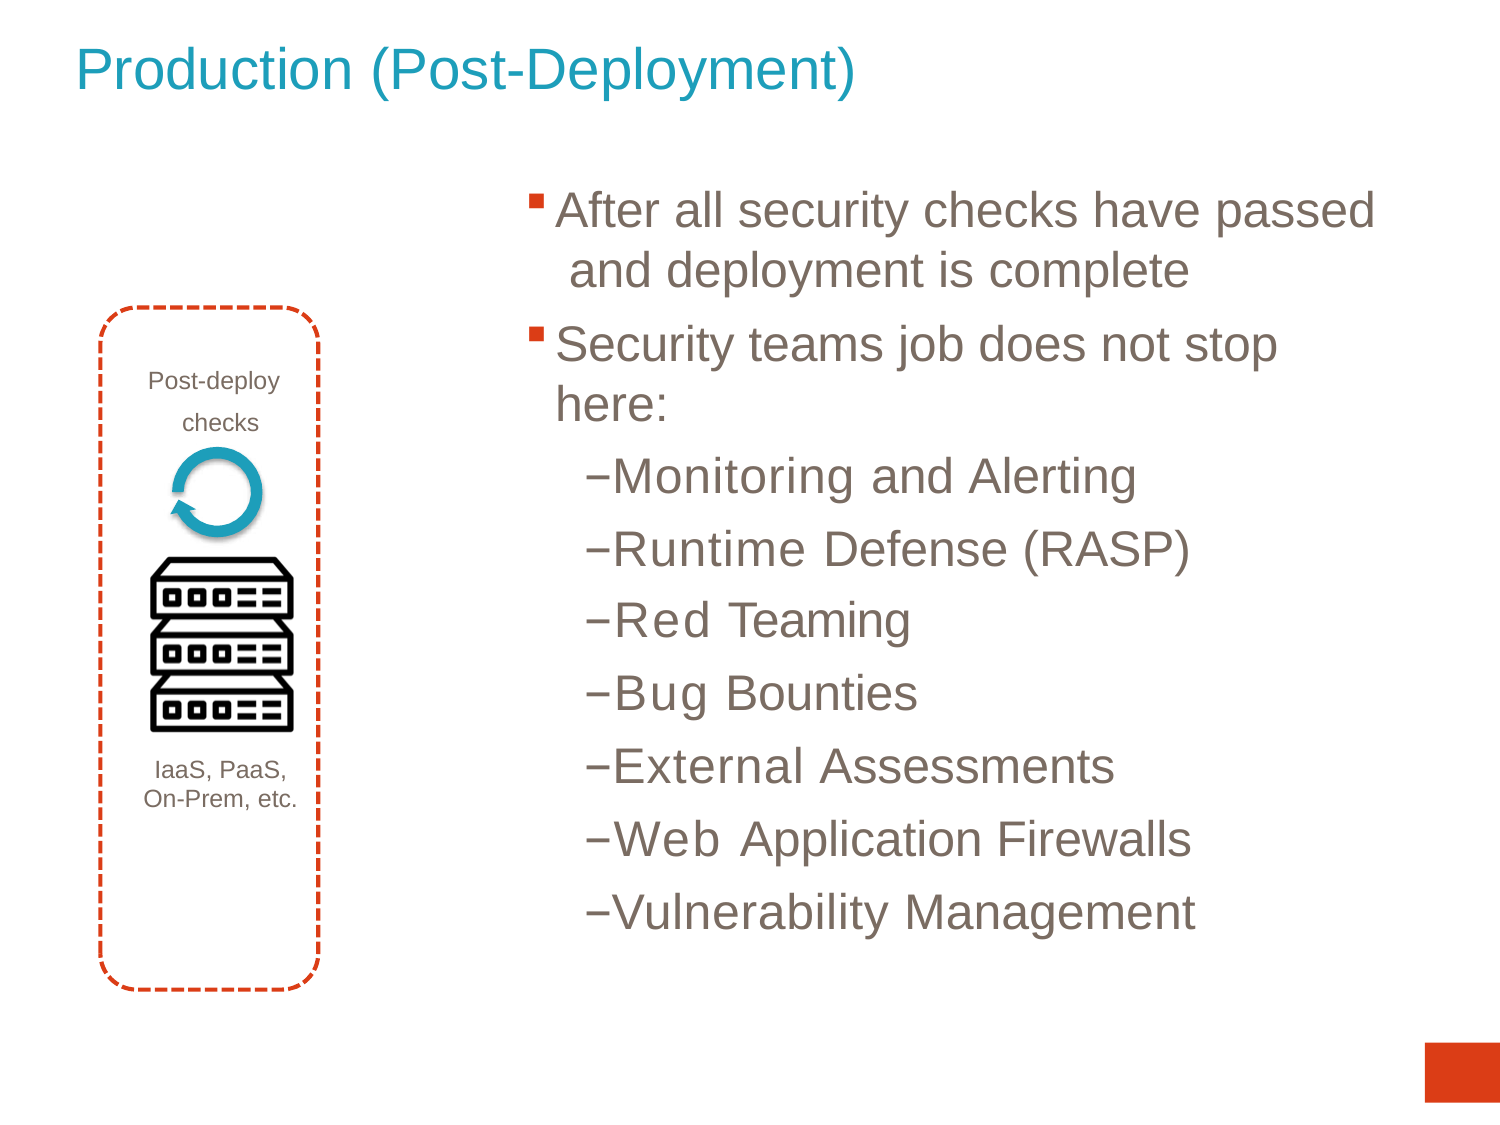

# Production (Post-Deployment)
After all security checks have passed  and deployment is complete
Security teams job does not stop here:
–Monitoring and Alerting
–Runtime Defense (RASP)
–Red Teaming
–Bug Bounties
–External Assessments
–Web Application Firewalls
–Vulnerability Management

Post-deploy  checks

IaaS, PaaS,  On-Prem, etc.